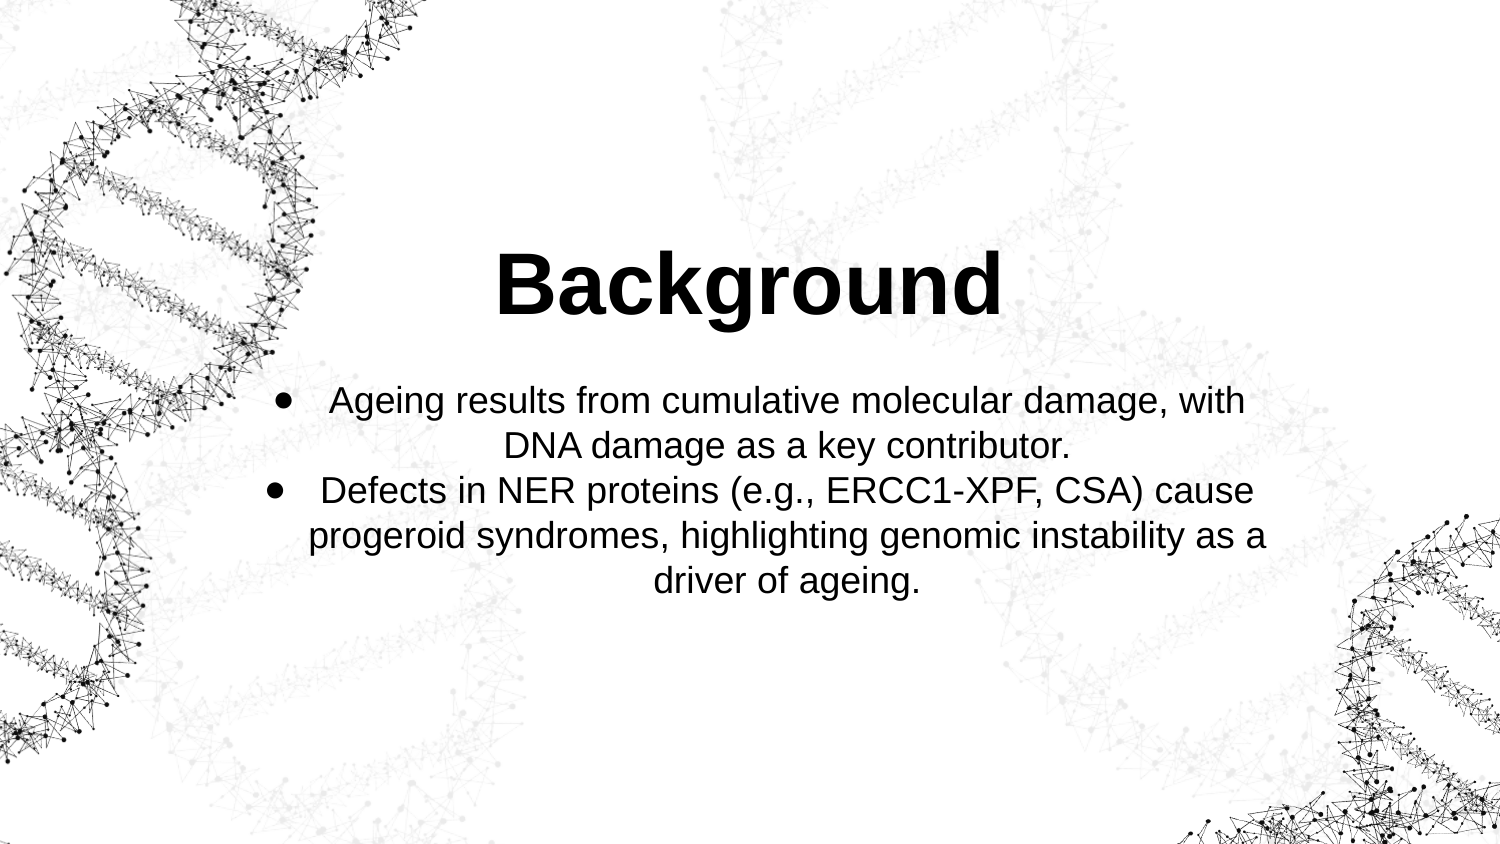

# Background
Ageing results from cumulative molecular damage, with DNA damage as a key contributor.
Defects in NER proteins (e.g., ERCC1-XPF, CSA) cause progeroid syndromes, highlighting genomic instability as a driver of ageing.